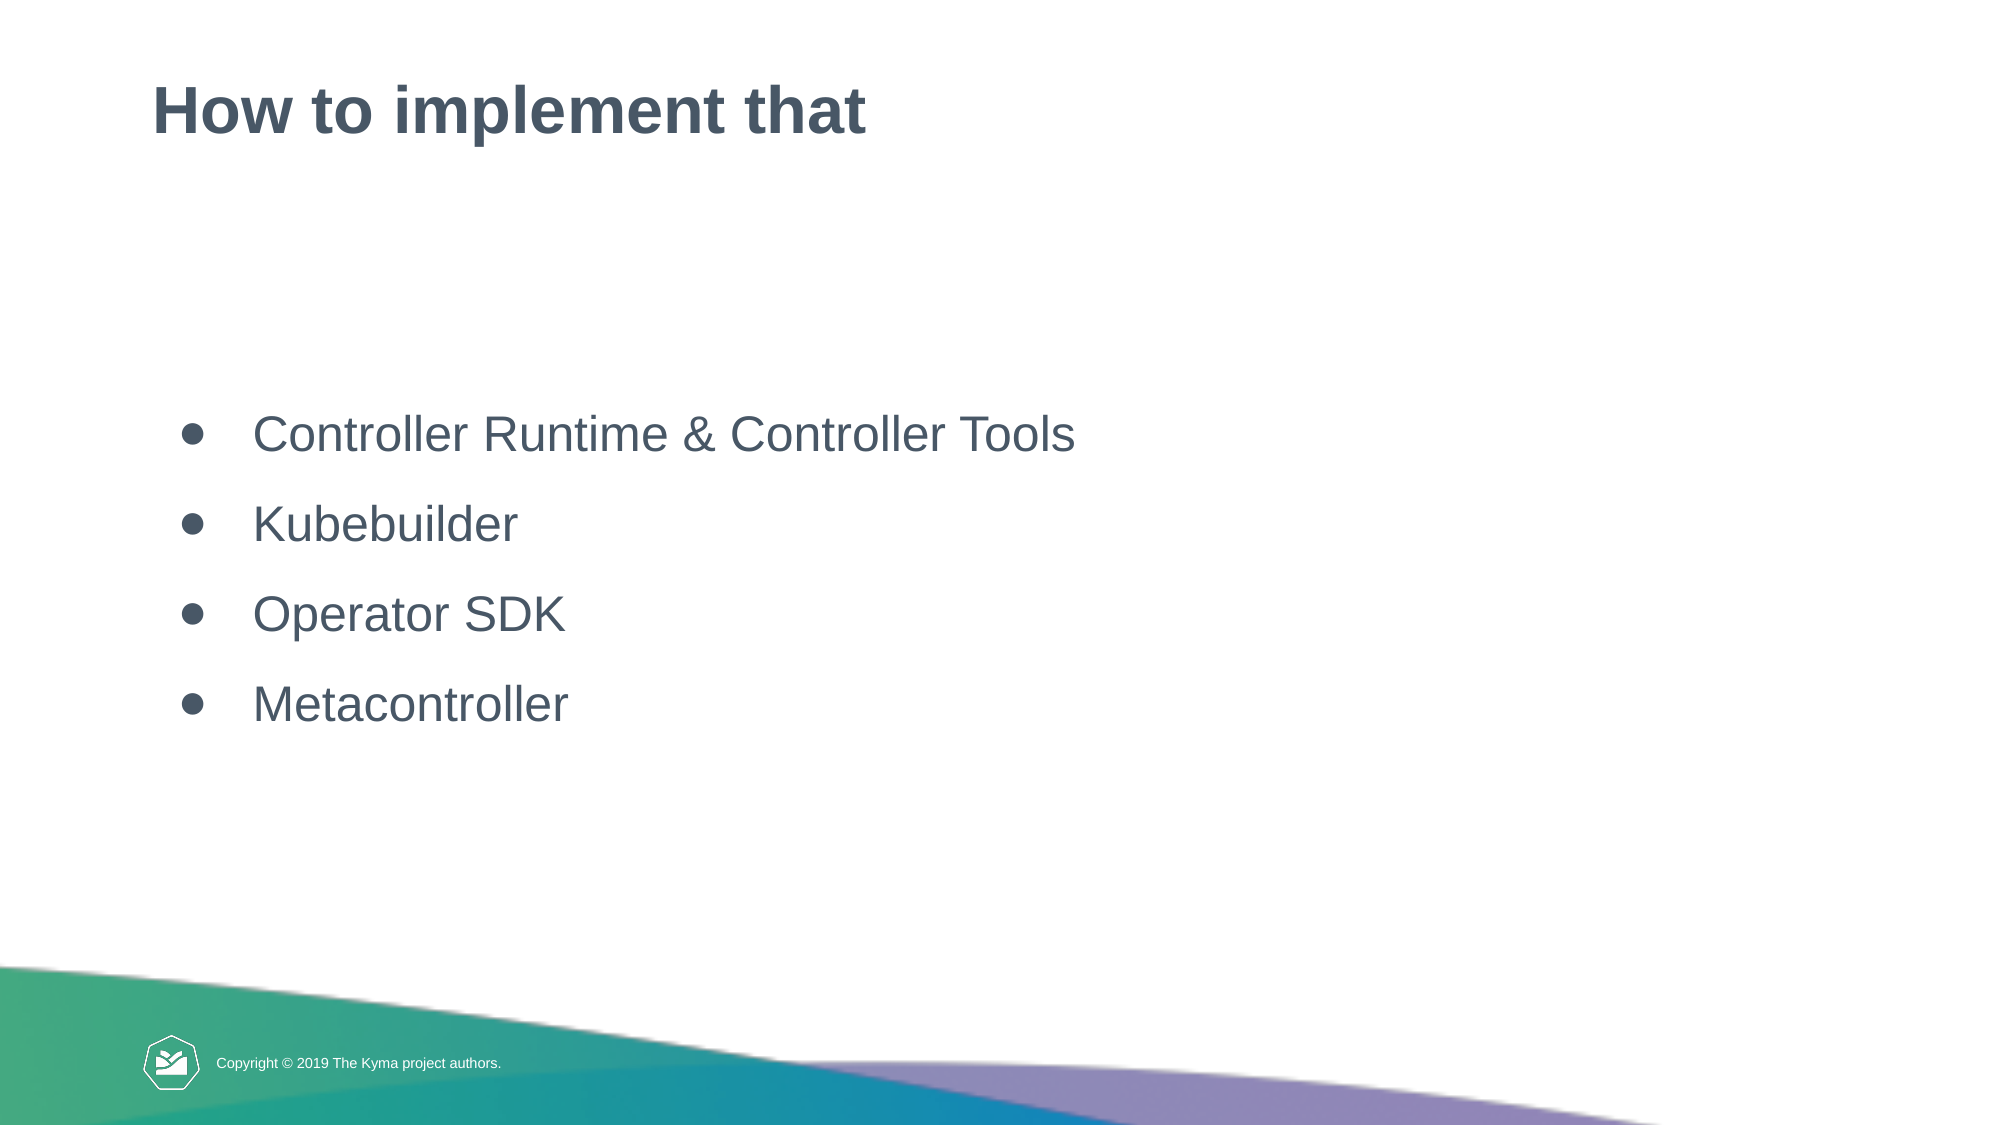

# How to implement that
Controller Runtime & Controller Tools
Kubebuilder
Operator SDK
Metacontroller